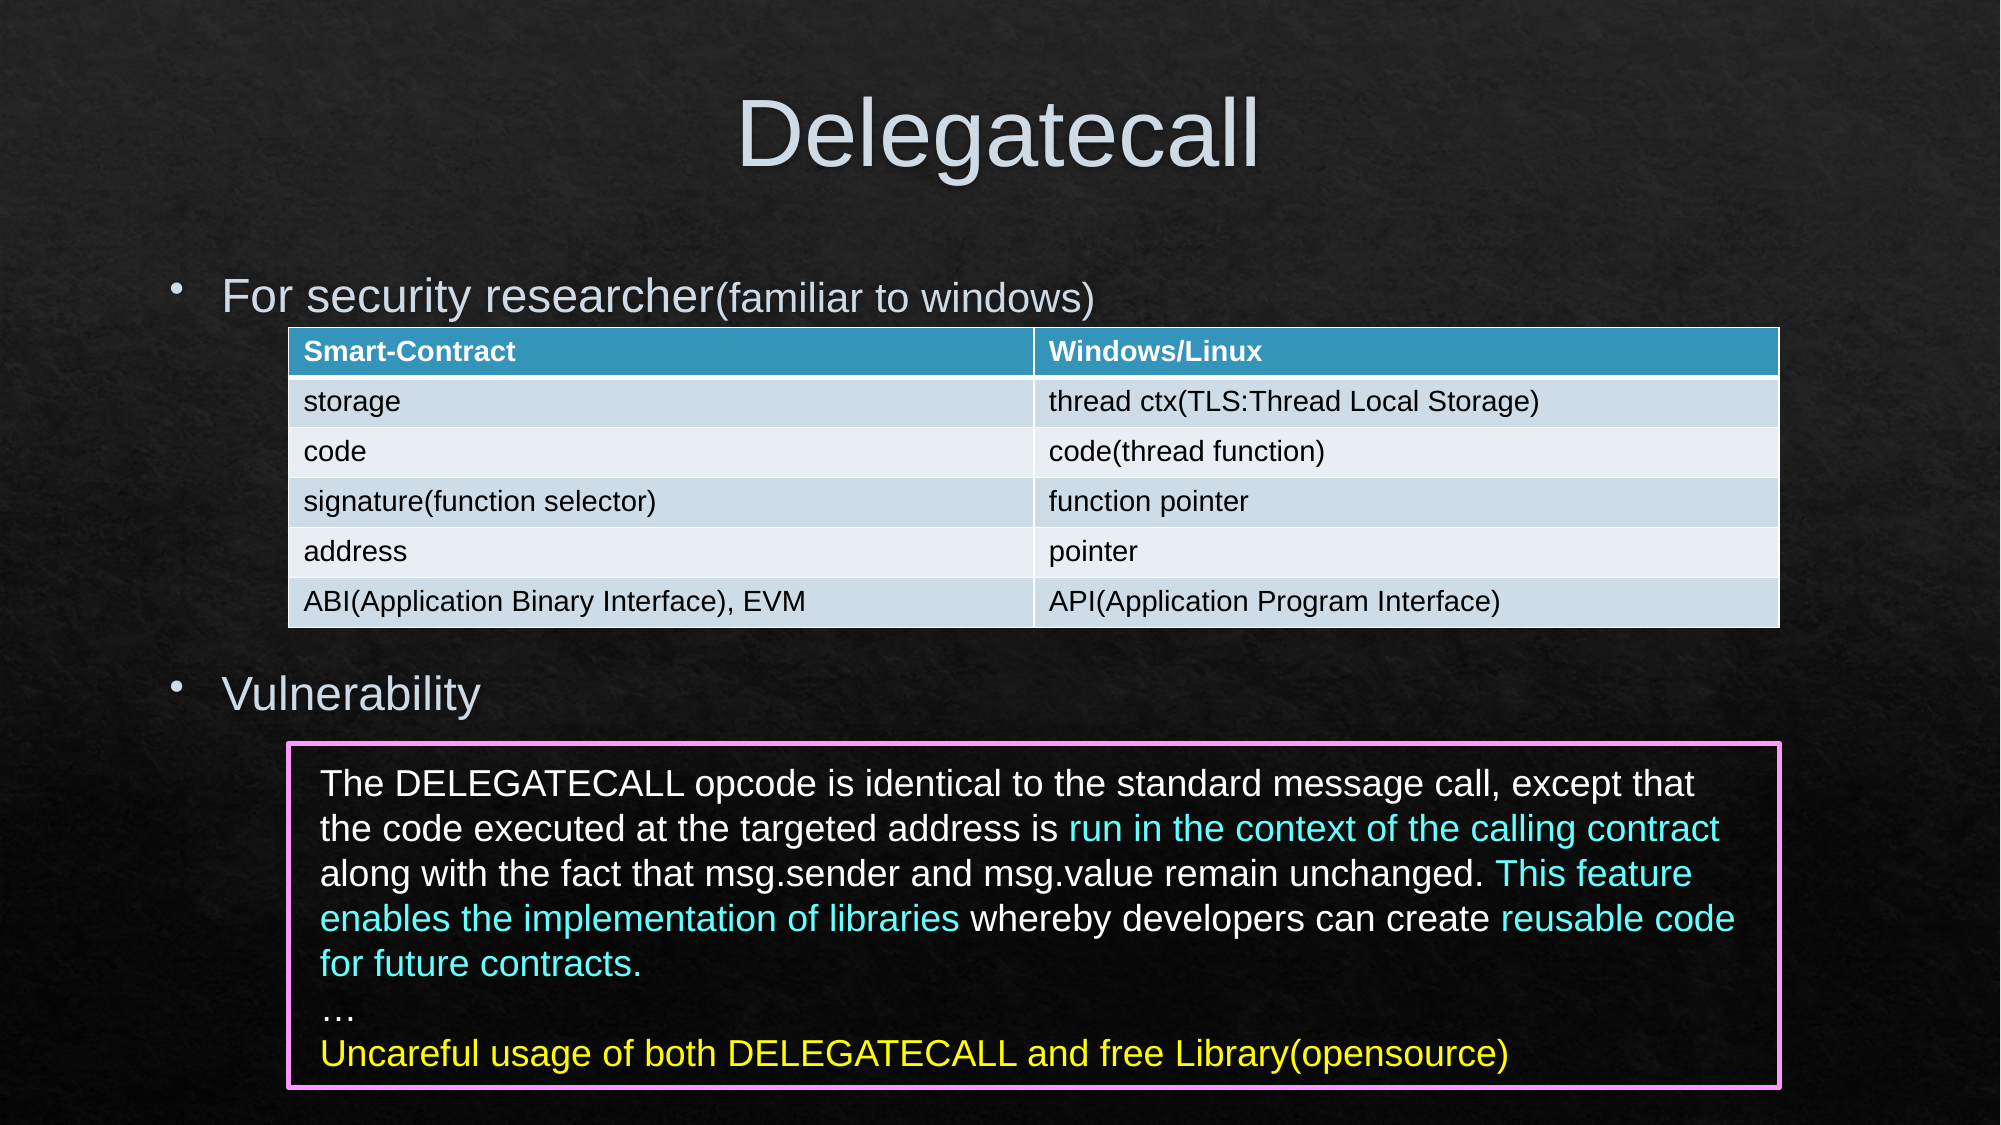

# Delegatecall
For security researcher(familiar to windows)

Vulnerability
| Smart-Contract | Windows/Linux |
| --- | --- |
| storage | thread ctx(TLS:Thread Local Storage) |
| code | code(thread function) |
| signature(function selector) | function pointer |
| address | pointer |
| ABI(Application Binary Interface), EVM | API(Application Program Interface) |

The DELEGATECALL opcode is identical to the standard message call, except that the code executed at the targeted address is run in the context of the calling contract along with the fact that msg.sender and msg.value remain unchanged. This feature enables the implementation of libraries whereby developers can create reusable code for future contracts.
…
Uncareful usage of both DELEGATECALL and free Library(opensource)